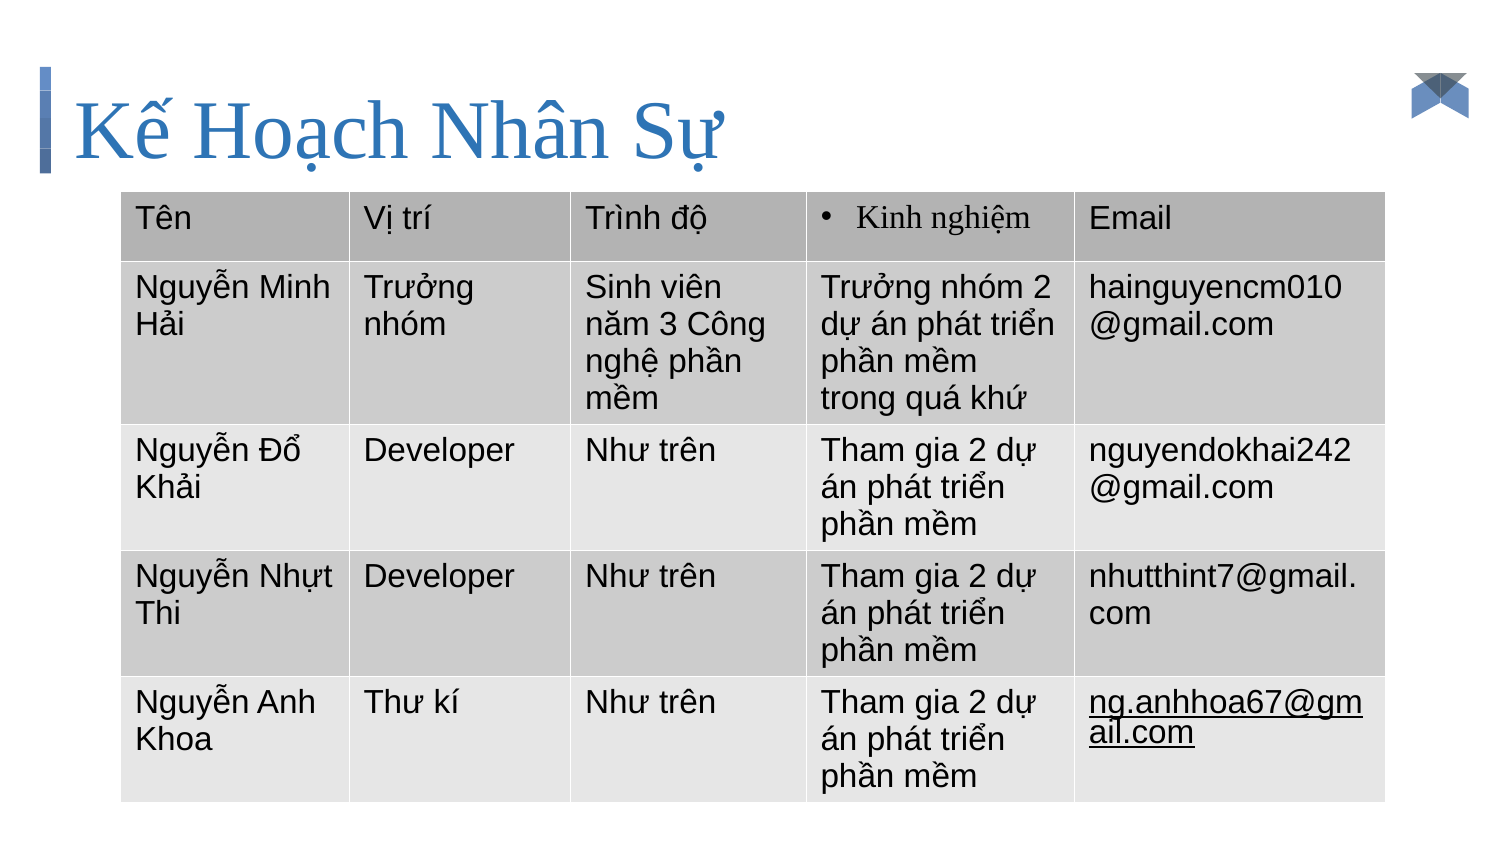

Kế Hoạch Nhân Sự

| Tên | Vị trí | Trình độ | Kinh nghiệm | Email |
| --- | --- | --- | --- | --- |
| Nguyễn Minh Hải | Trưởng nhóm | Sinh viên năm 3 Công nghệ phần mềm | Trưởng nhóm 2 dự án phát triển phần mềm trong quá khứ | hainguyencm010@gmail.com |
| Nguyễn Đổ Khải | Developer | Như trên | Tham gia 2 dự án phát triển phần mềm | nguyendokhai242@gmail.com |
| Nguyễn Nhựt Thi | Developer | Như trên | Tham gia 2 dự án phát triển phần mềm | nhutthint7@gmail.com |
| Nguyễn Anh Khoa | Thư kí | Như trên | Tham gia 2 dự án phát triển phần mềm | ng.anhhoa67@gmail.com |